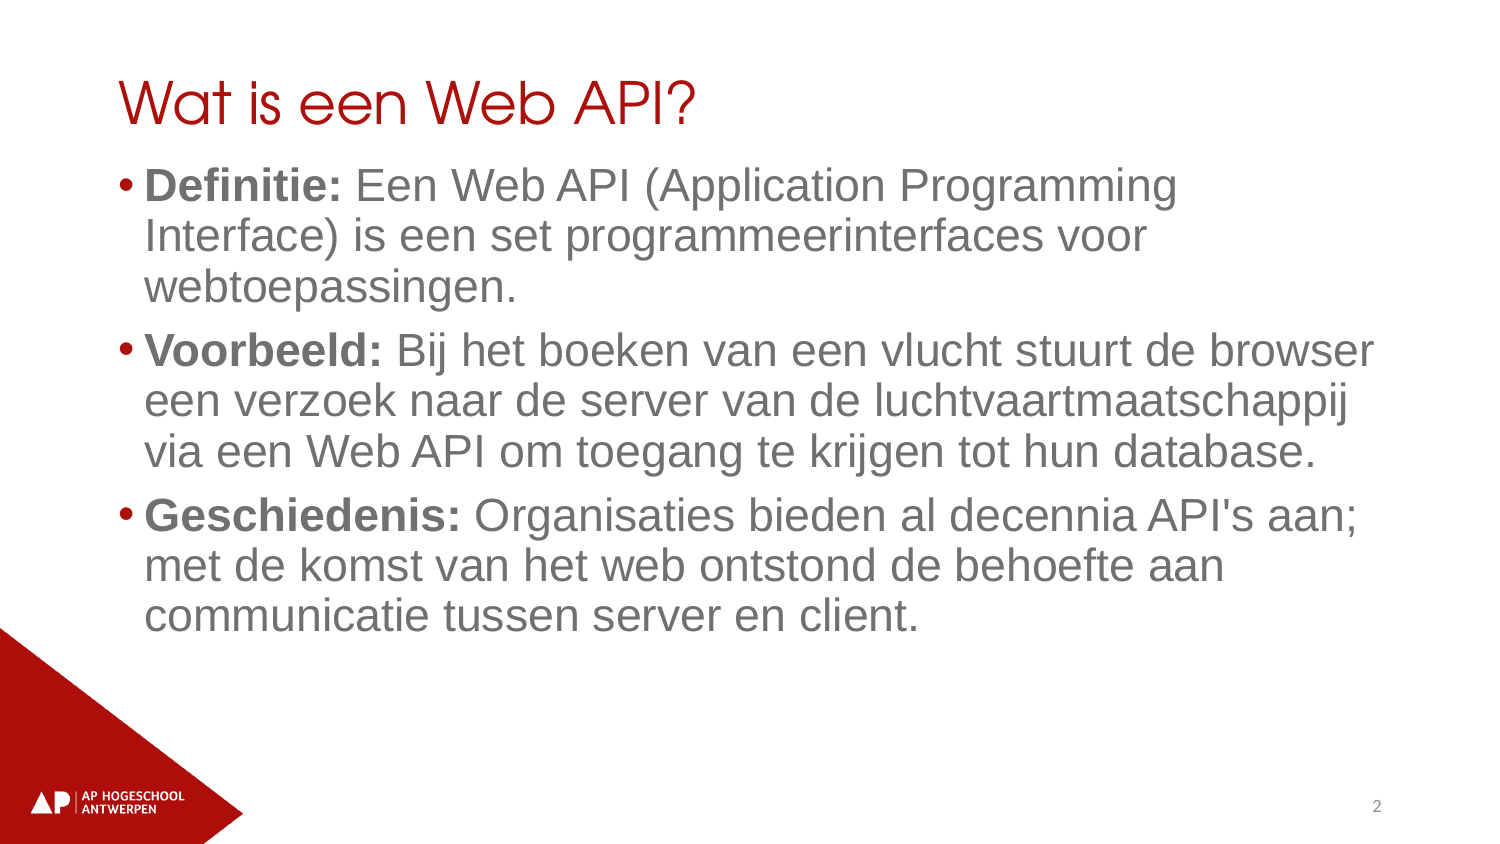

# Wat is een Web API?
Definitie: Een Web API (Application Programming Interface) is een set programmeerinterfaces voor webtoepassingen.
Voorbeeld: Bij het boeken van een vlucht stuurt de browser een verzoek naar de server van de luchtvaartmaatschappij via een Web API om toegang te krijgen tot hun database.
Geschiedenis: Organisaties bieden al decennia API's aan; met de komst van het web ontstond de behoefte aan communicatie tussen server en client.
2